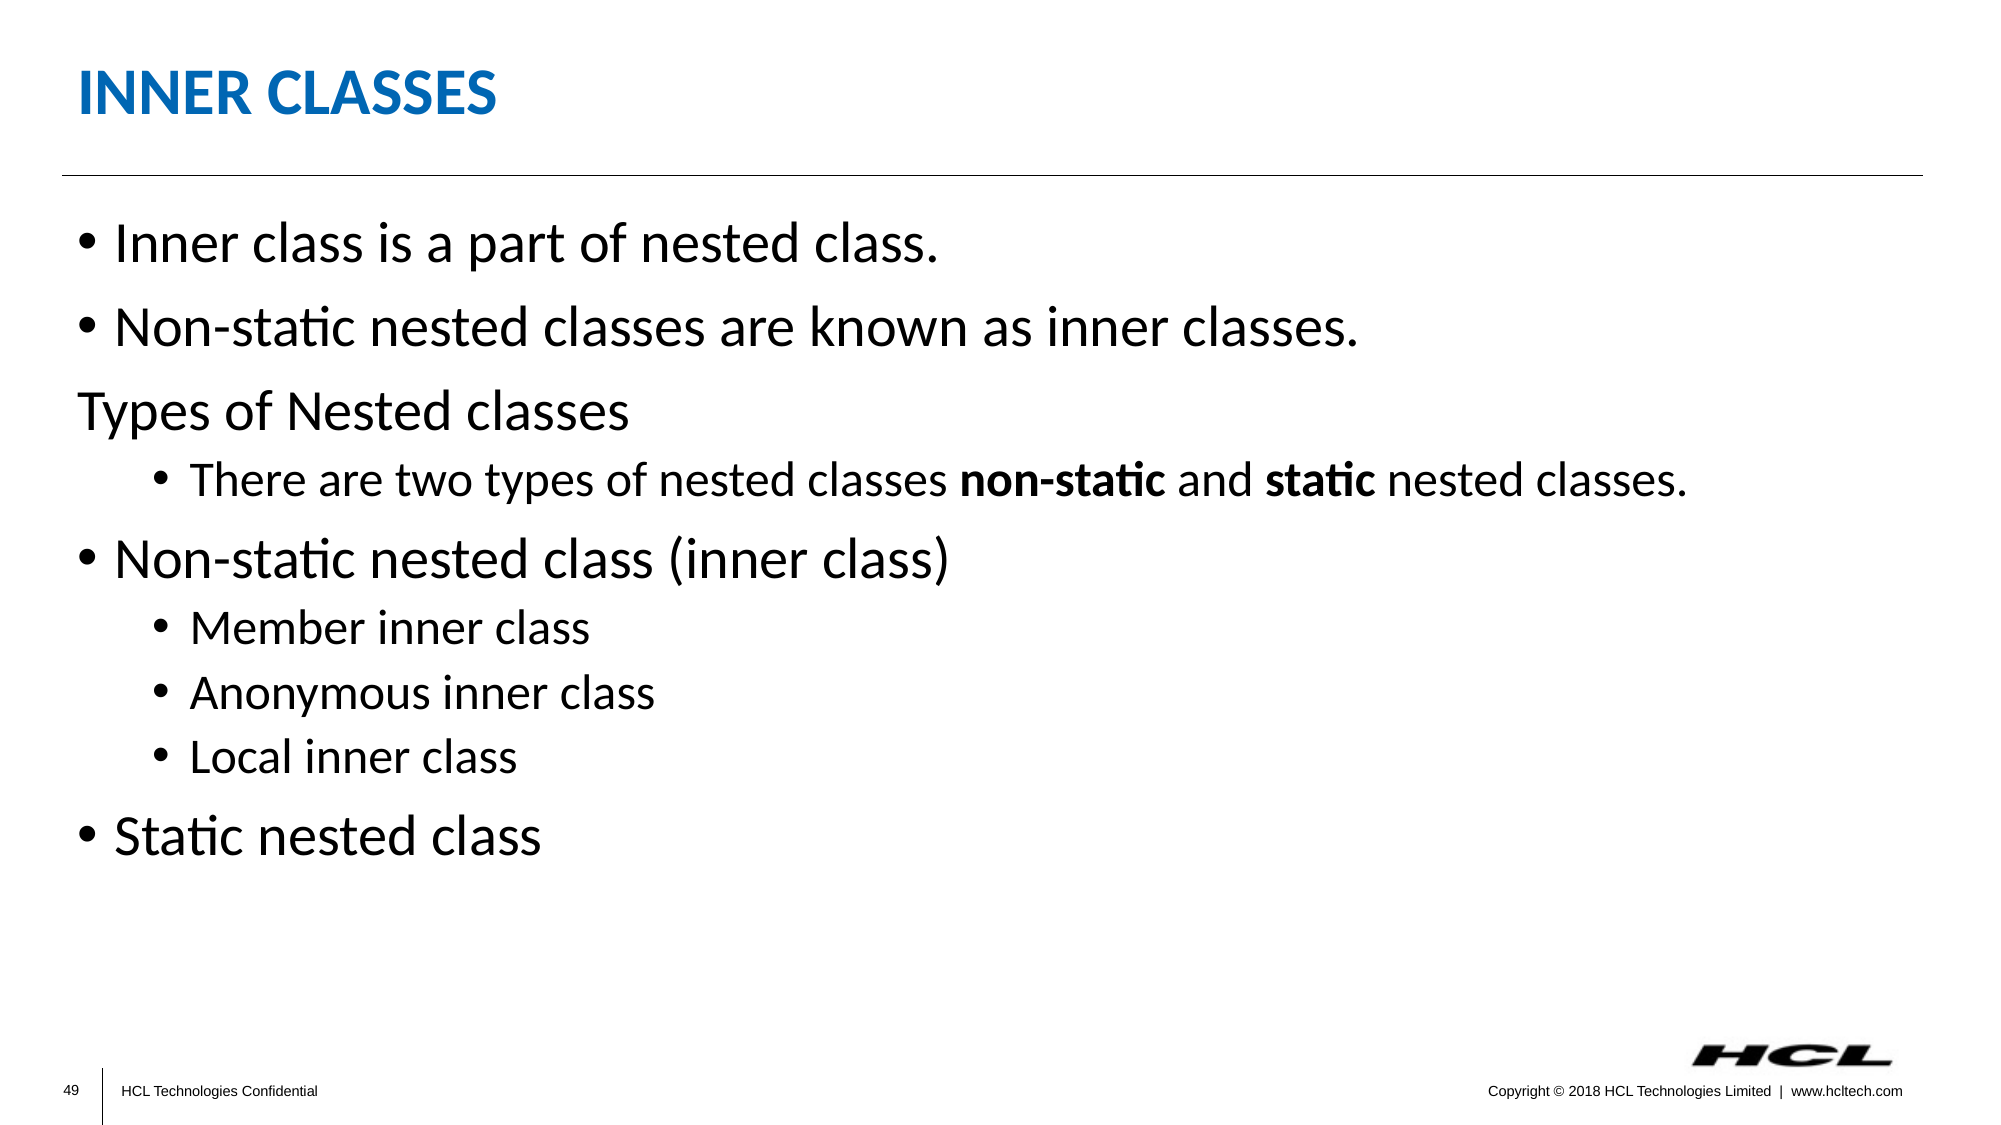

# Inner Classes
Inner class is a part of nested class.
Non-static nested classes are known as inner classes.
Types of Nested classes
There are two types of nested classes non-static and static nested classes.
Non-static nested class (inner class)
Member inner class
Anonymous inner class
Local inner class
Static nested class